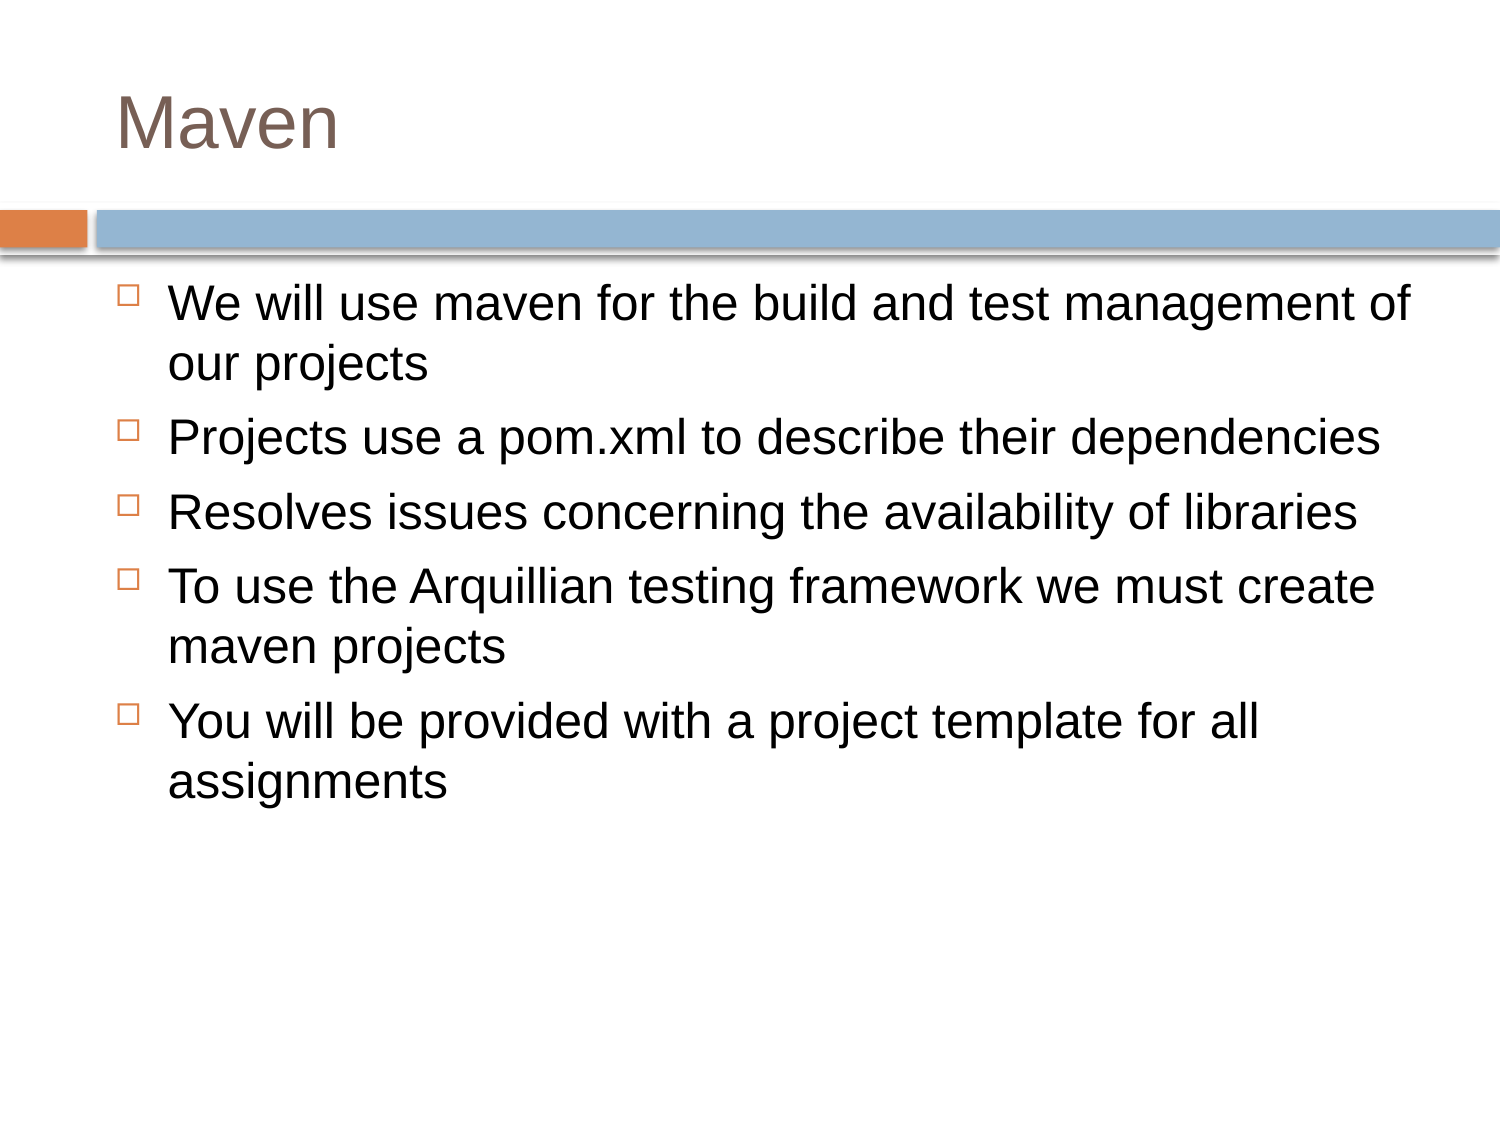

# Maven
We will use maven for the build and test management of our projects
Projects use a pom.xml to describe their dependencies
Resolves issues concerning the availability of libraries
To use the Arquillian testing framework we must create maven projects
You will be provided with a project template for all assignments